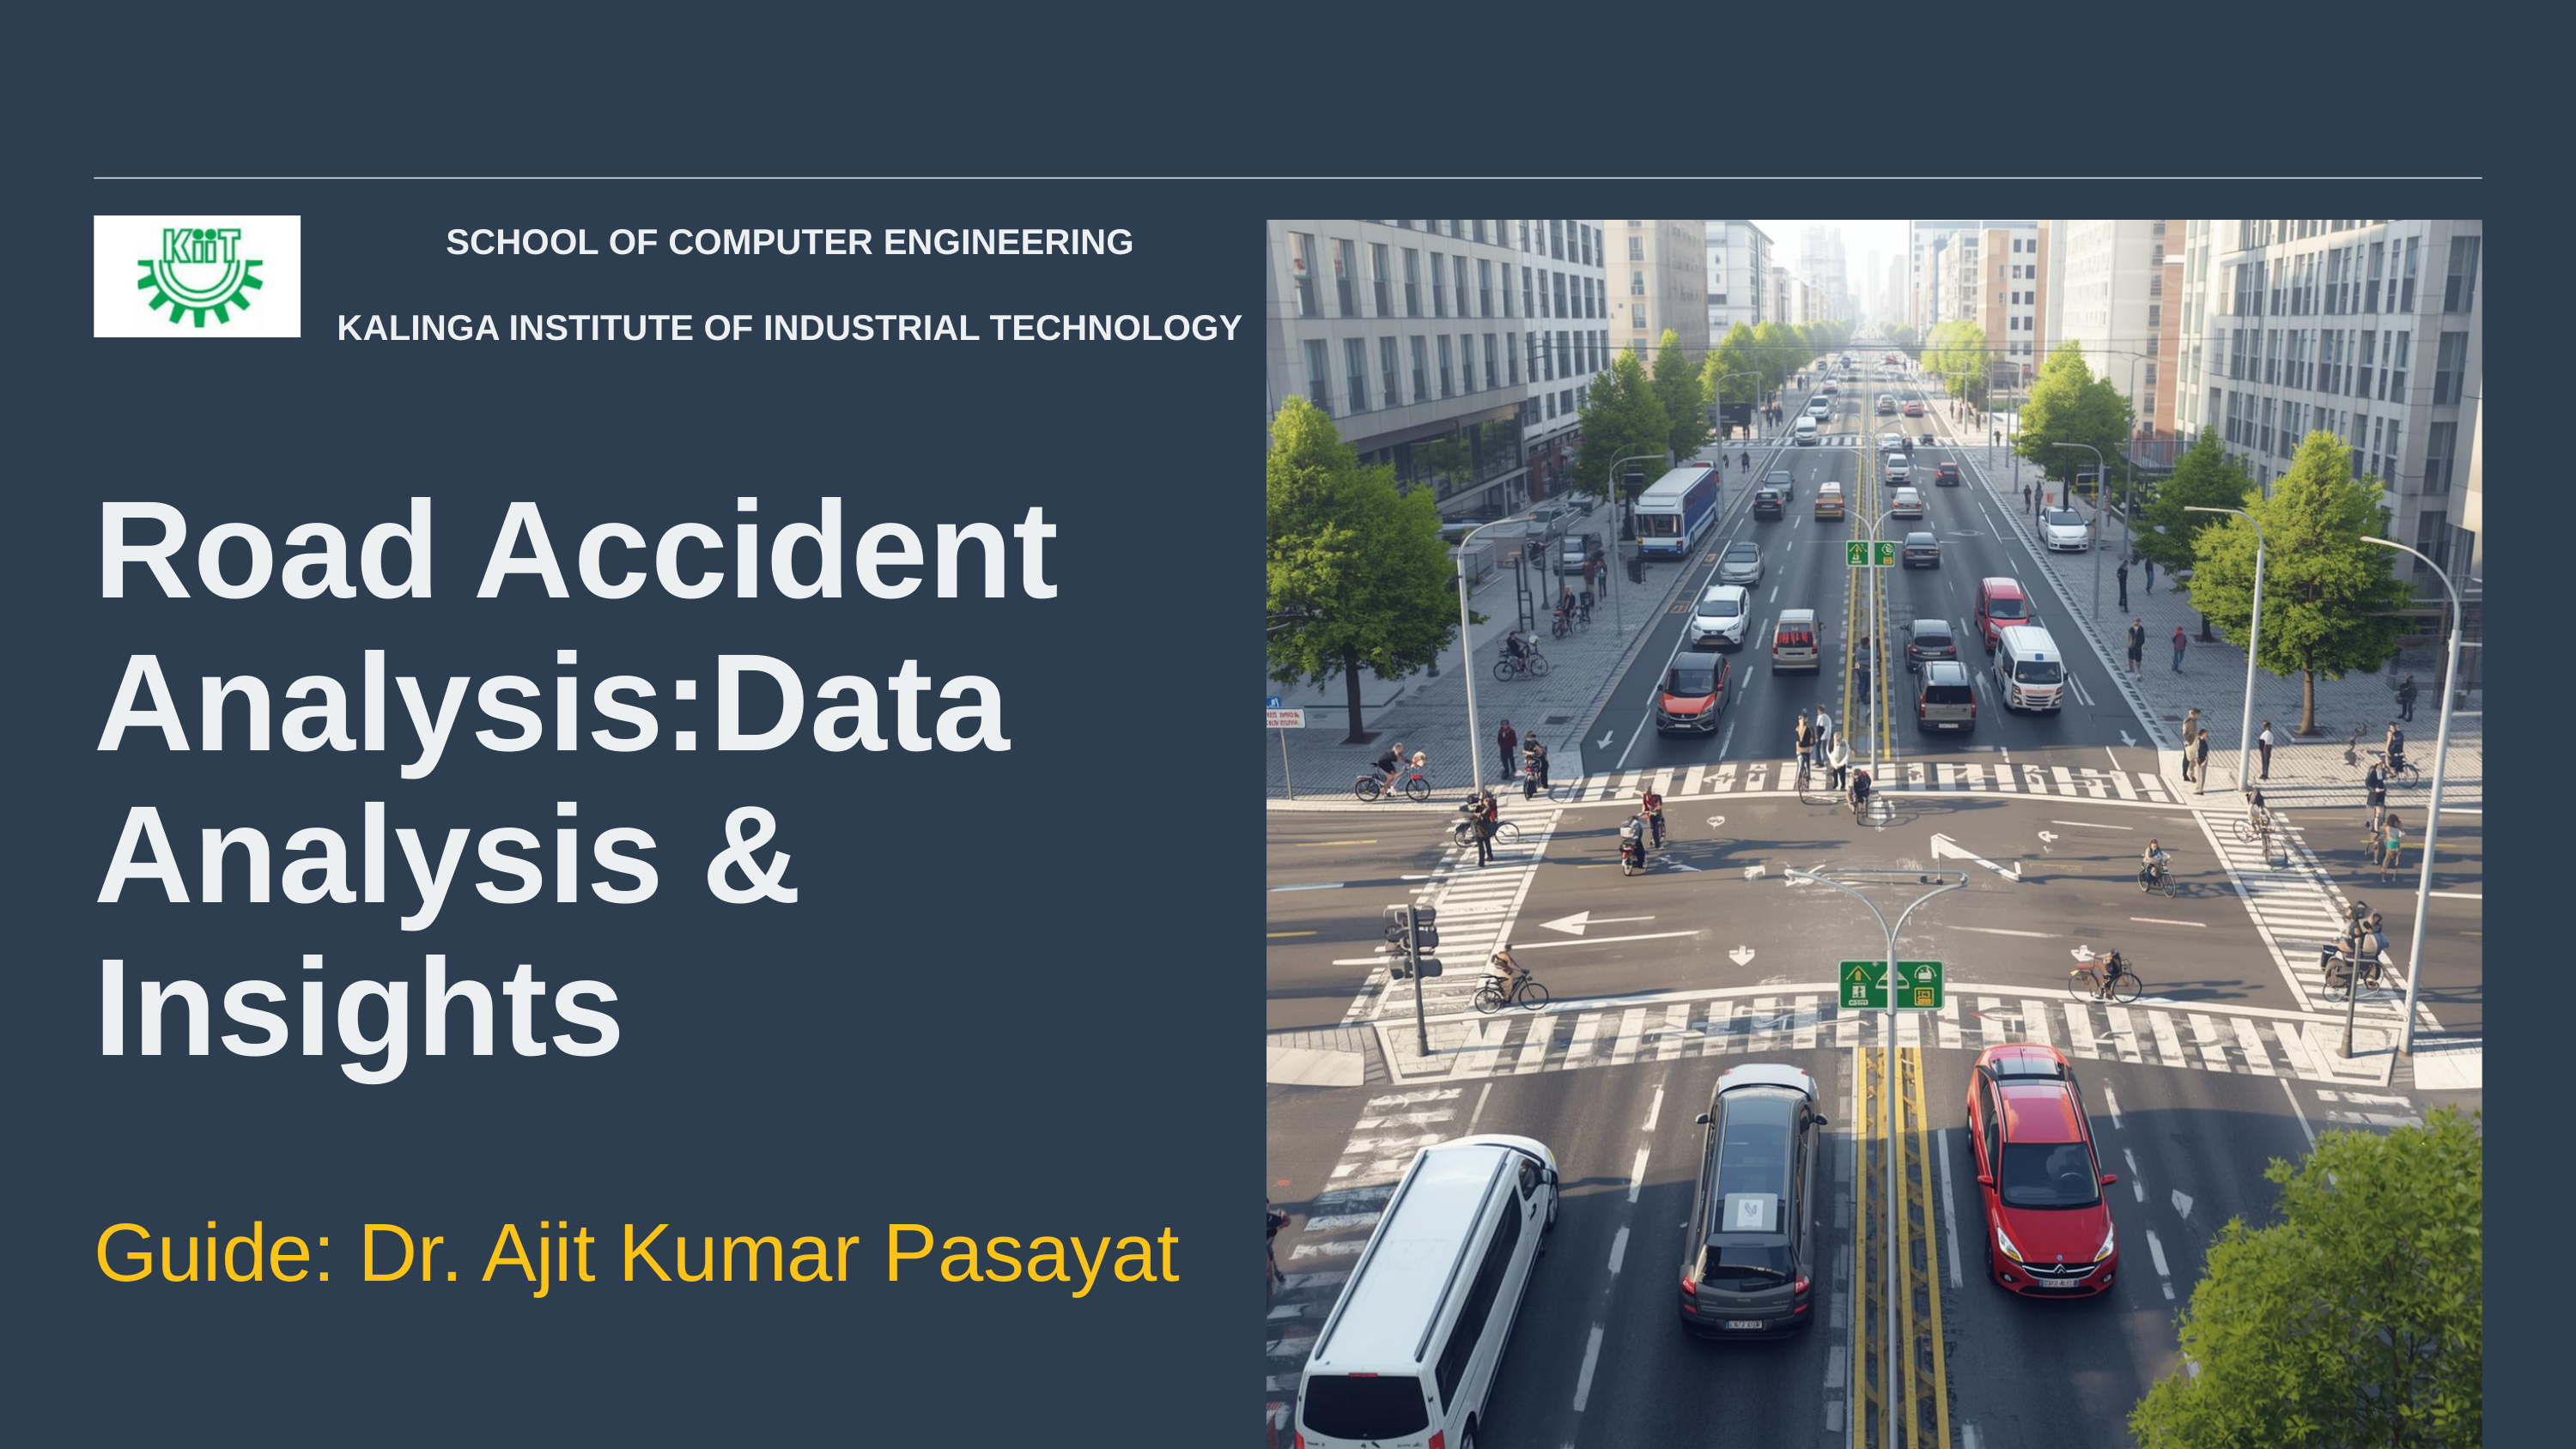

SCHOOL OF COMPUTER ENGINEERING

KALINGA INSTITUTE OF INDUSTRIAL TECHNOLOGY

Road Accident Analysis:Data Analysis & Insights
Guide: Dr. Ajit Kumar Pasayat